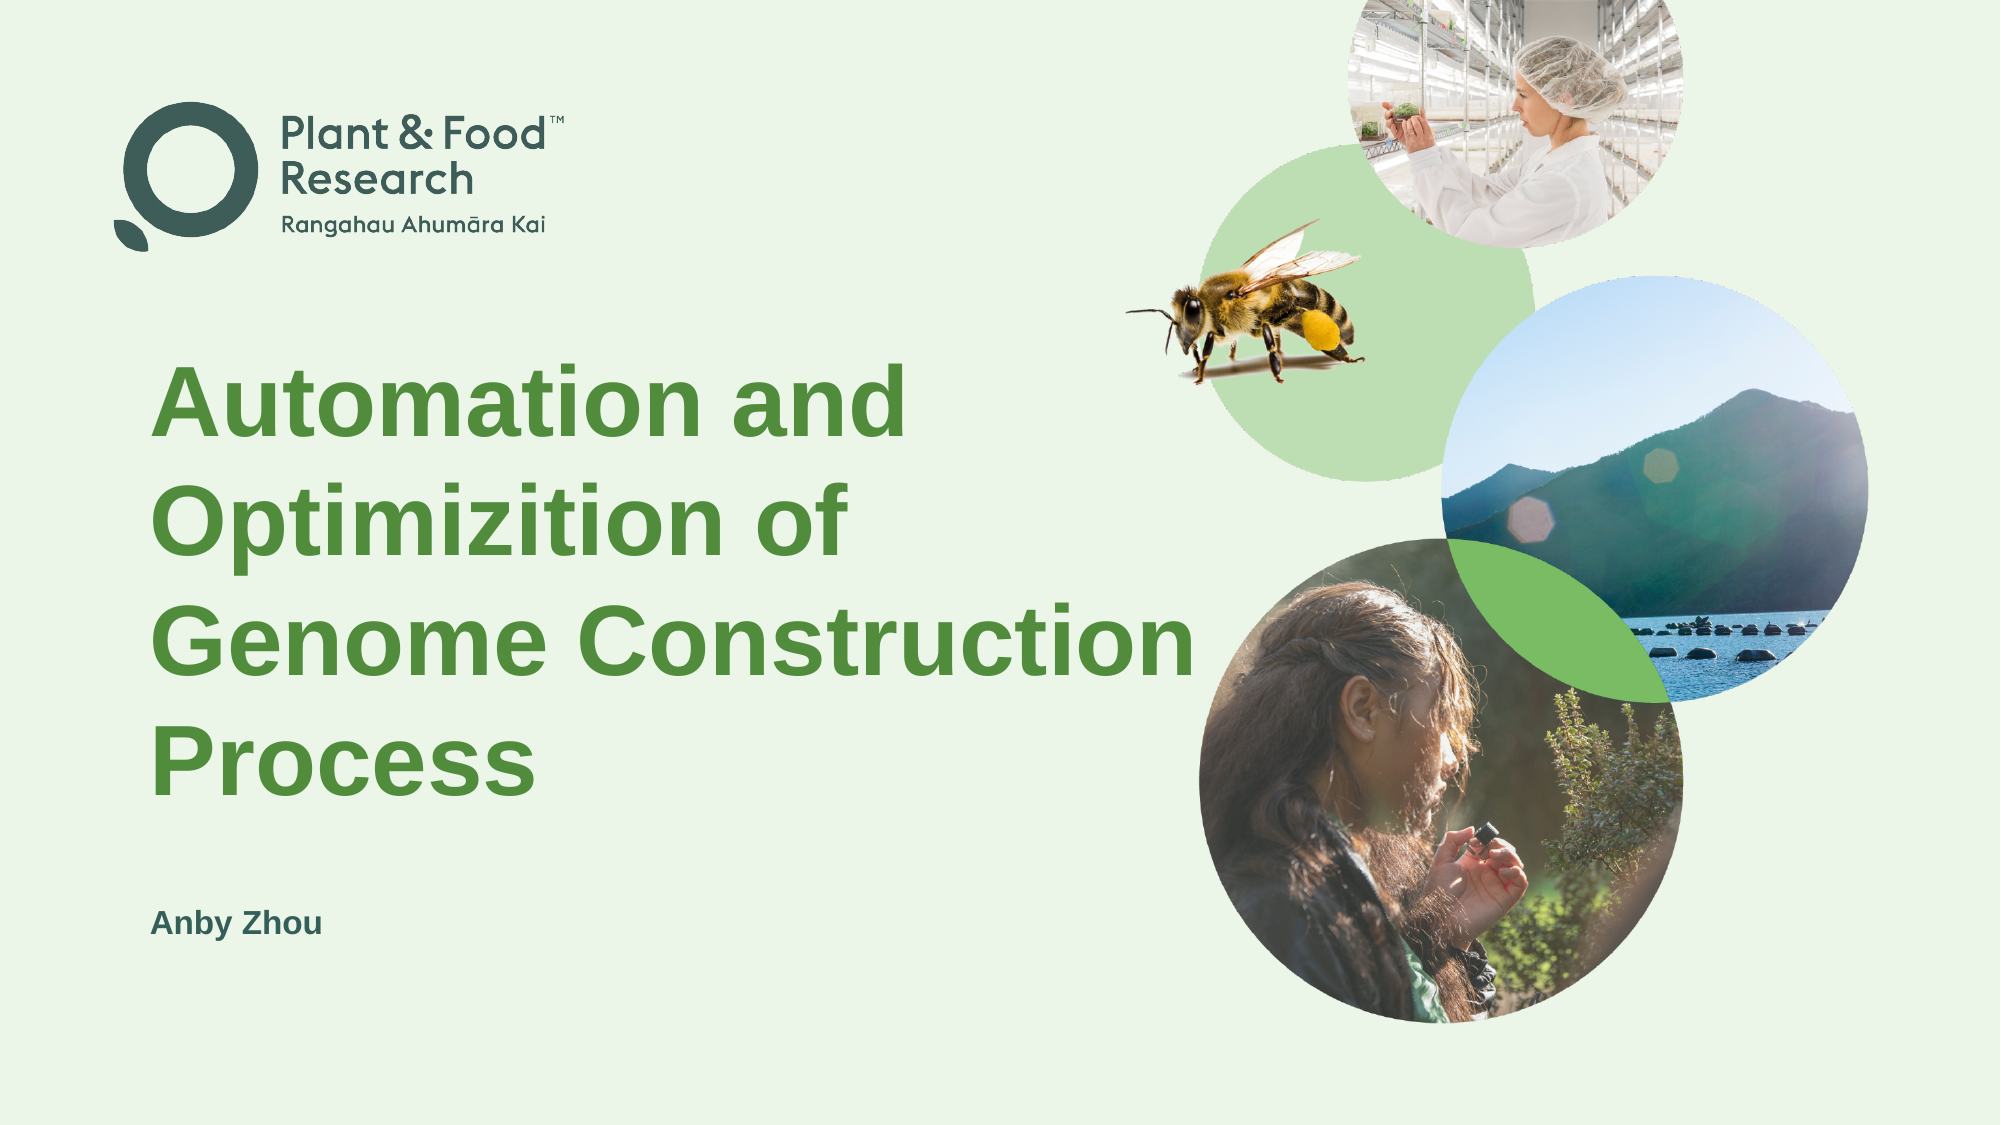

# Automation and Optimizition of Genome Construction Process
Anby Zhou